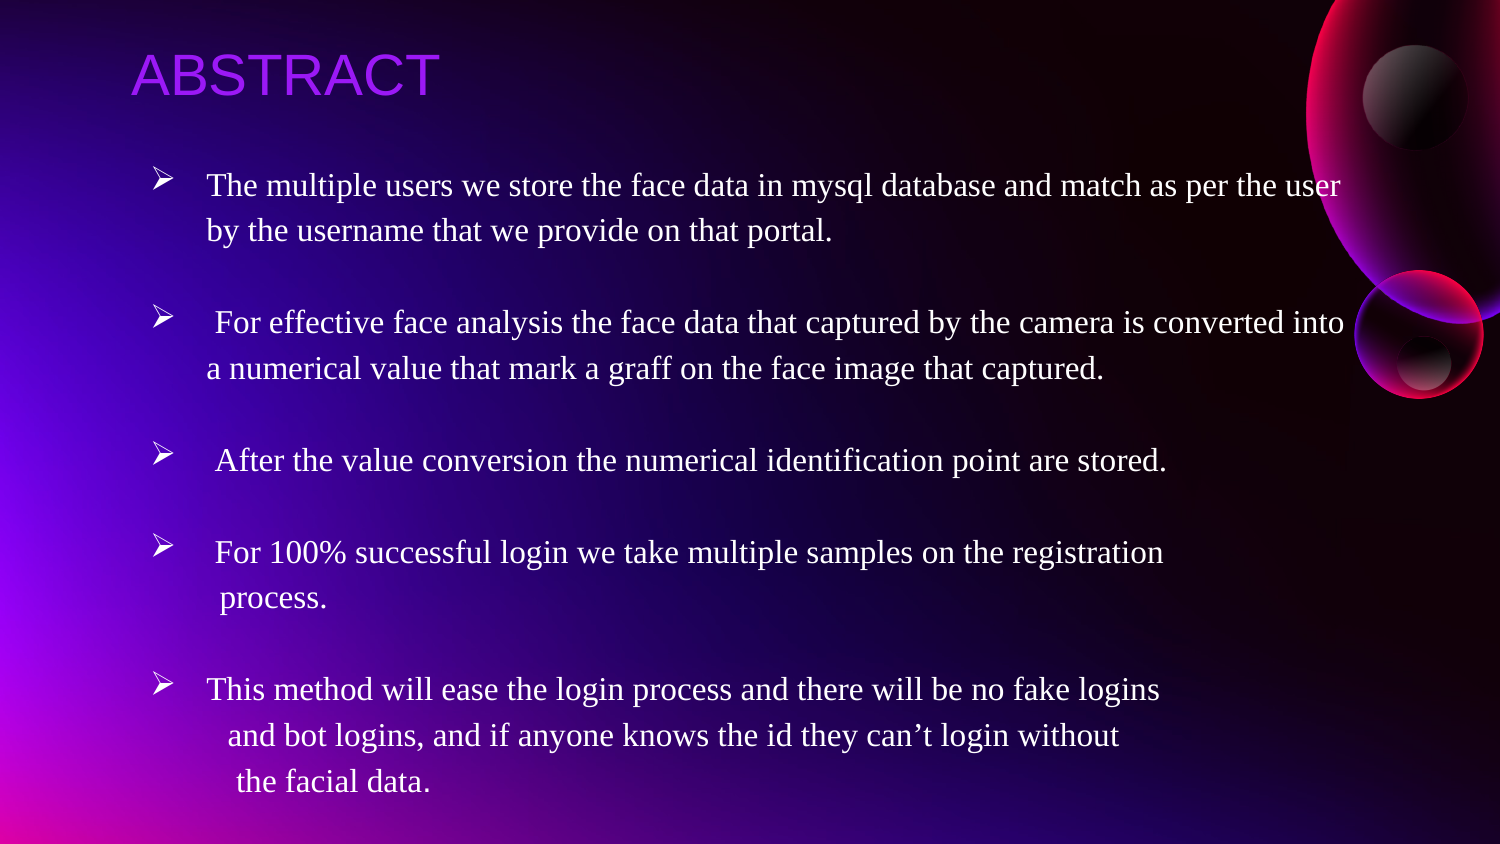

# ABSTRACT
The multiple users we store the face data in mysql database and match as per the user by the username that we provide on that portal.

 For effective face analysis the face data that captured by the camera is converted into a numerical value that mark a graff on the face image that captured.

 After the value conversion the numerical identification point are stored.

 For 100% successful login we take multiple samples on the registration
       process.

This method will ease the login process and there will be no fake logins
        and bot logins, and if anyone knows the id they can’t login without
         the facial data.